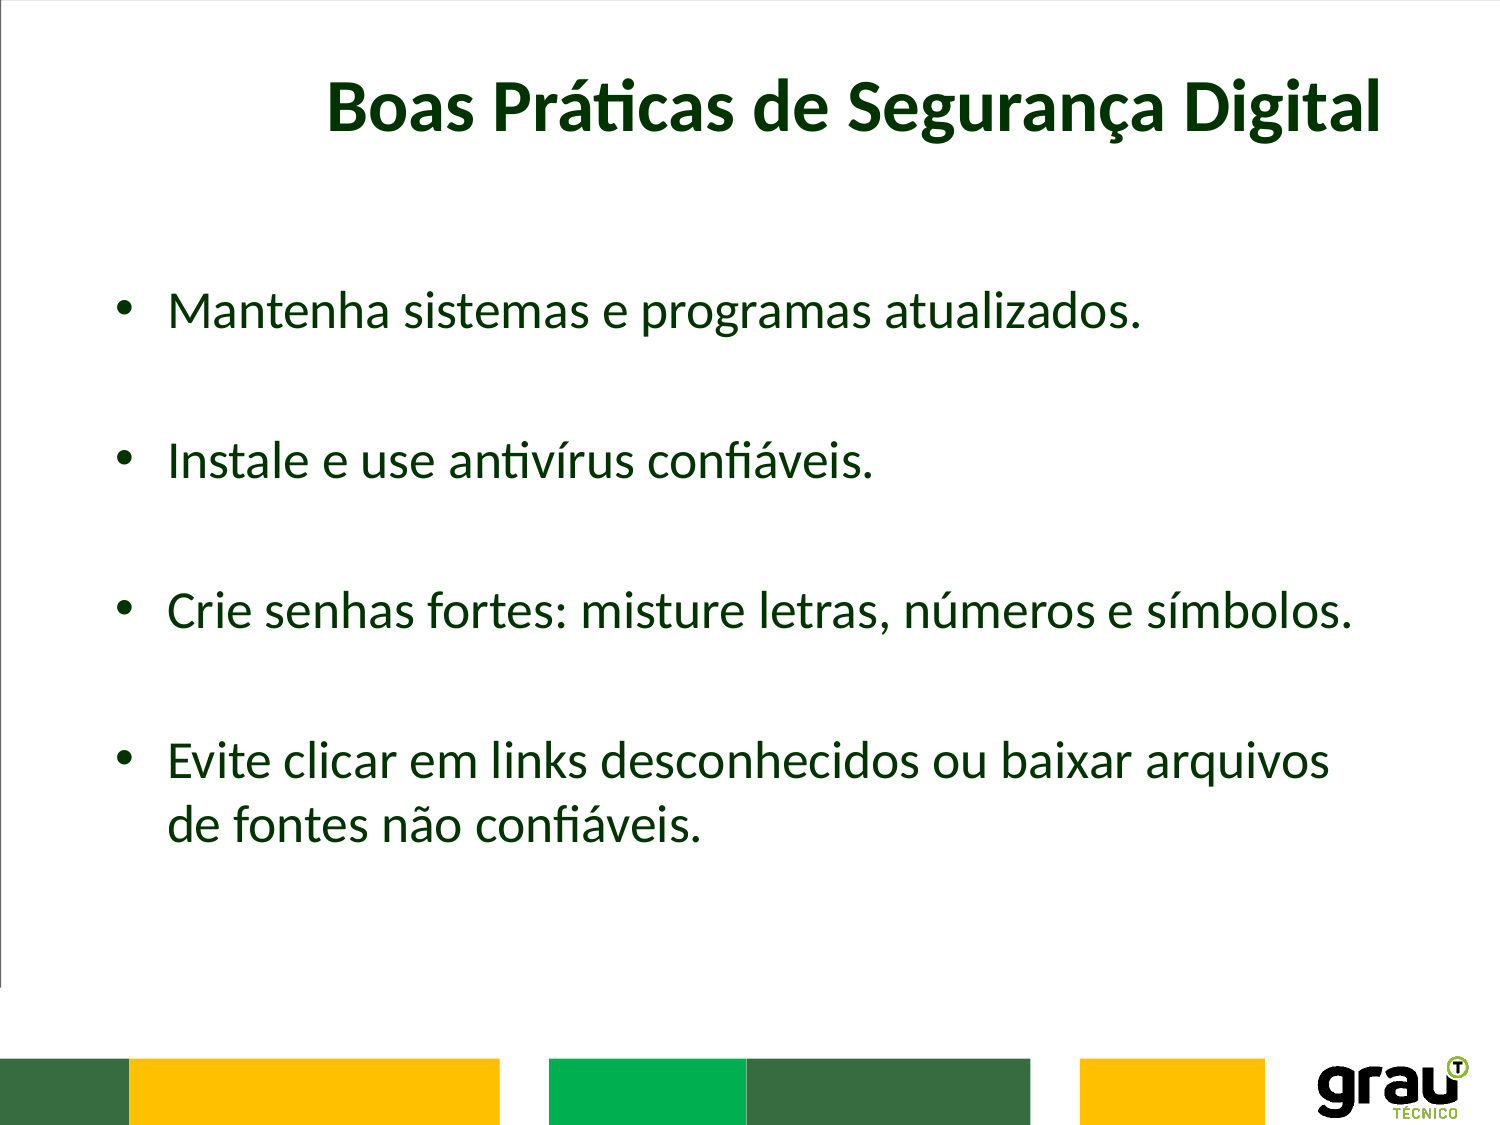

# Boas Práticas de Segurança Digital
Mantenha sistemas e programas atualizados.

Instale e use antivírus confiáveis.

Crie senhas fortes: misture letras, números e símbolos.

Evite clicar em links desconhecidos ou baixar arquivos de fontes não confiáveis.